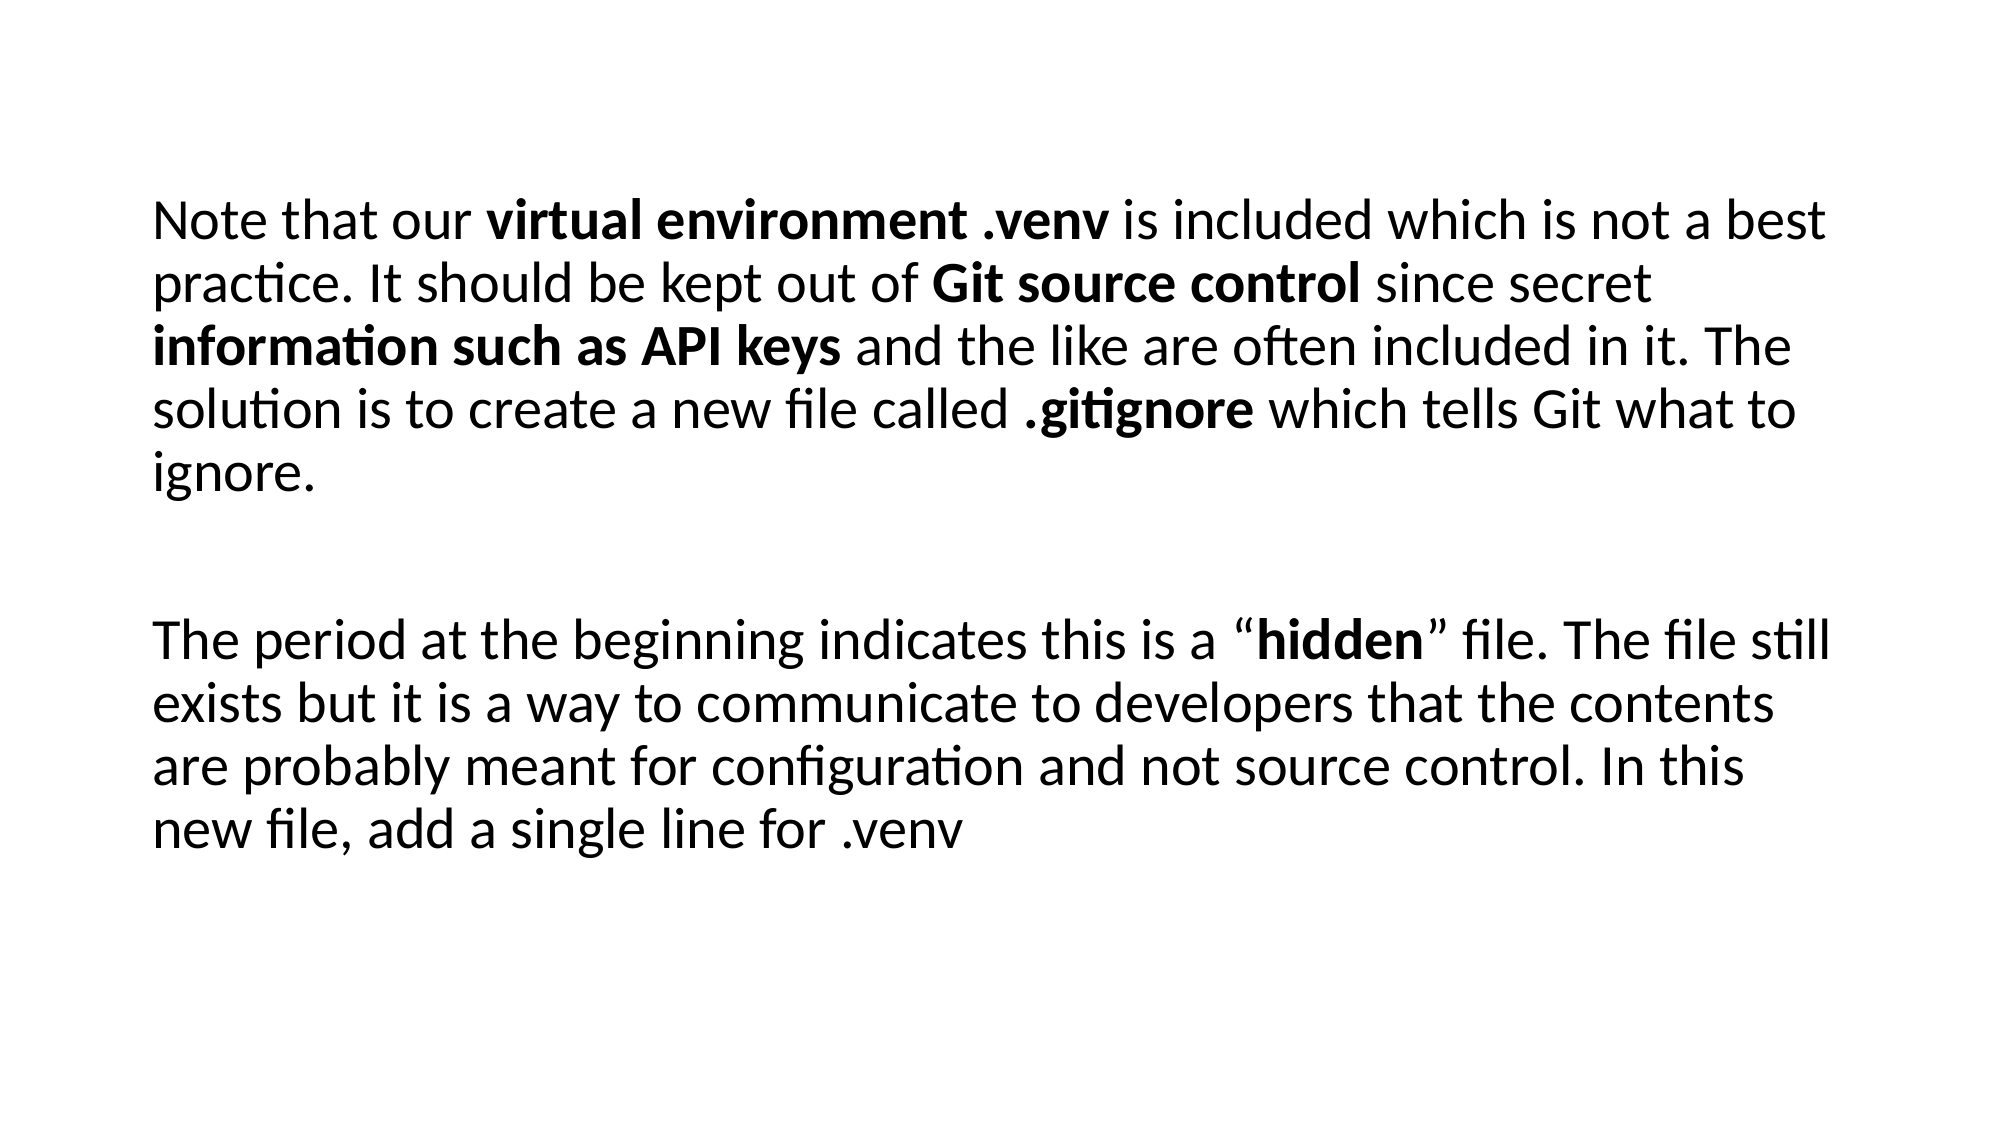

Note that our virtual environment .venv is included which is not a best practice. It should be kept out of Git source control since secret information such as API keys and the like are often included in it. The solution is to create a new file called .gitignore which tells Git what to ignore.

The period at the beginning indicates this is a “hidden” file. The file still exists but it is a way to communicate to developers that the contents are probably meant for configuration and not source control. In this new file, add a single line for .venv